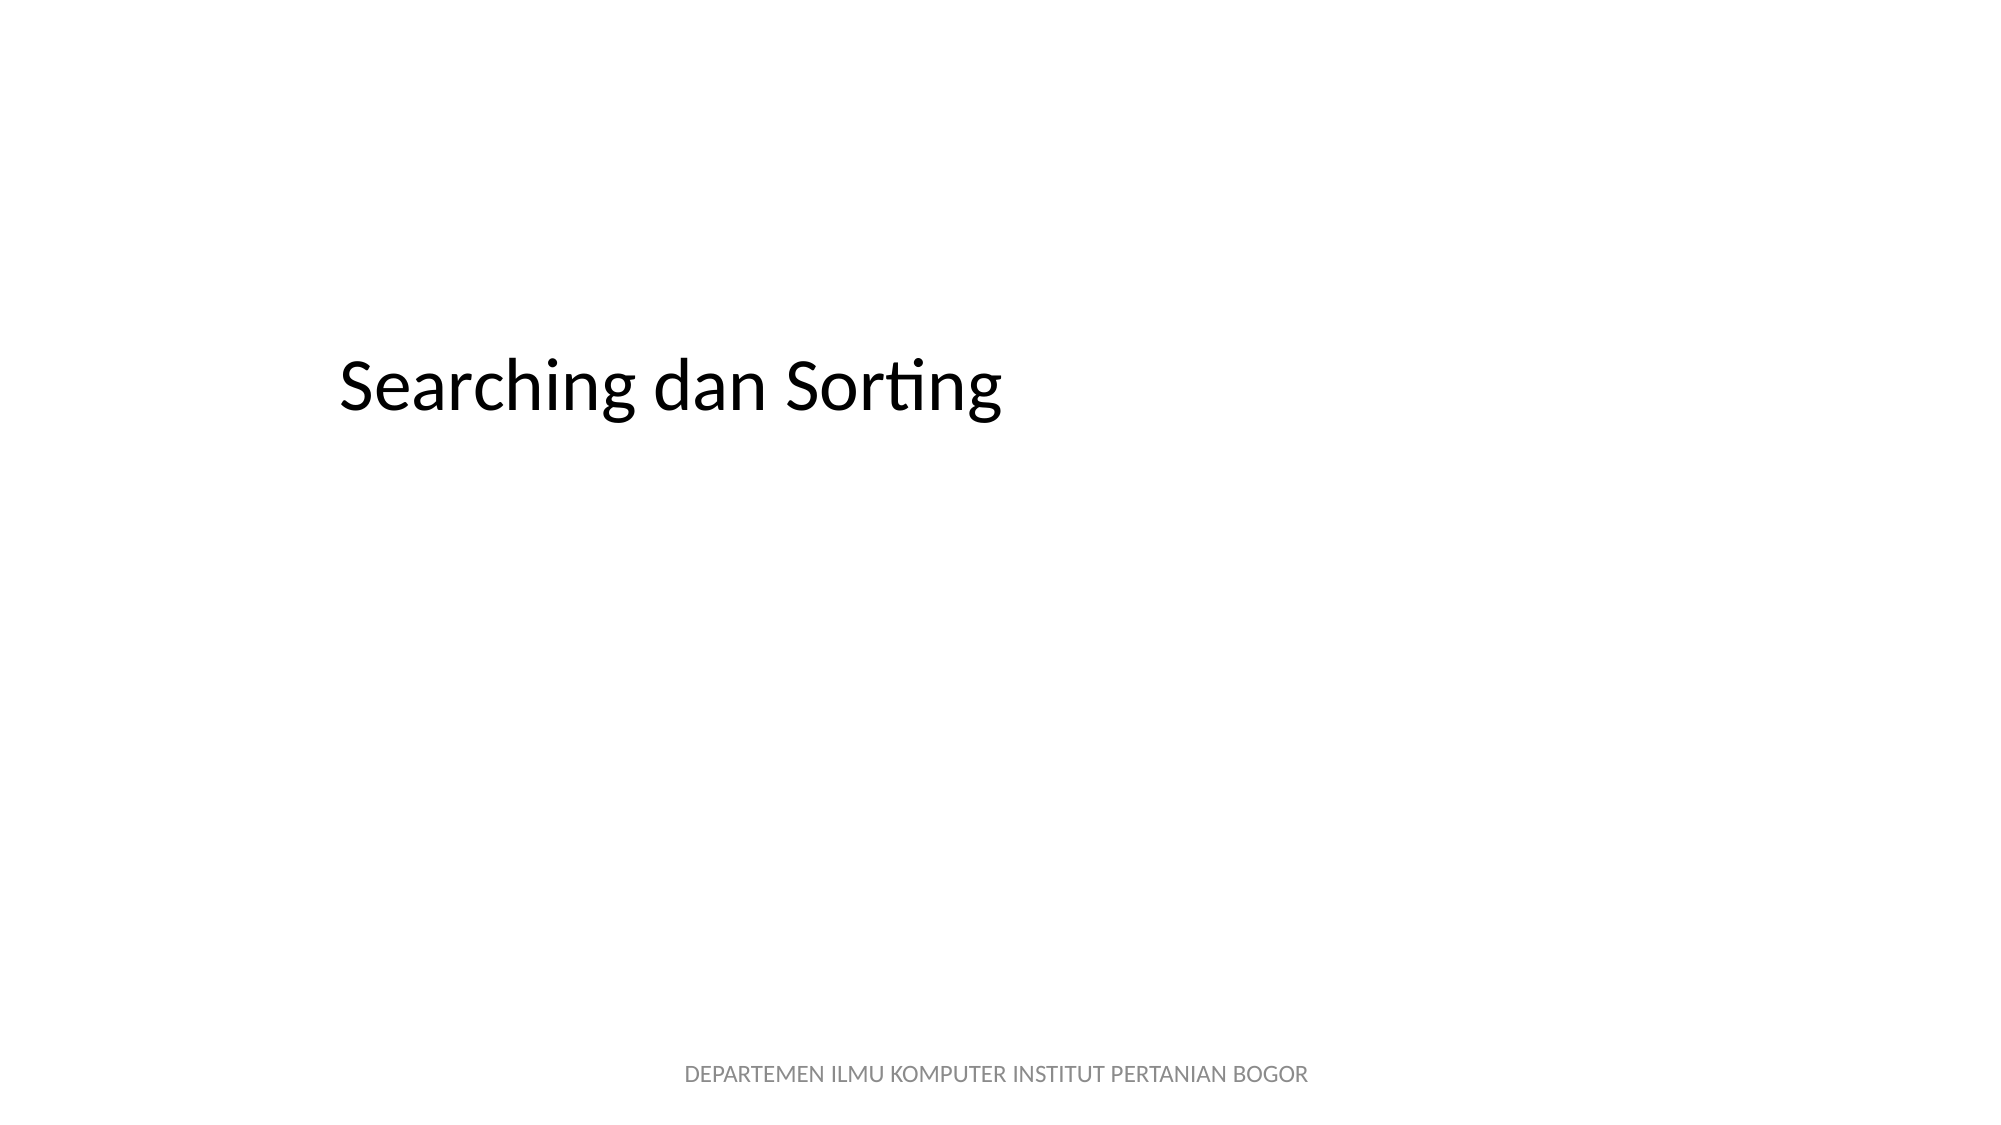

# Searching dan Sorting
DEPARTEMEN ILMU KOMPUTER INSTITUT PERTANIAN BOGOR